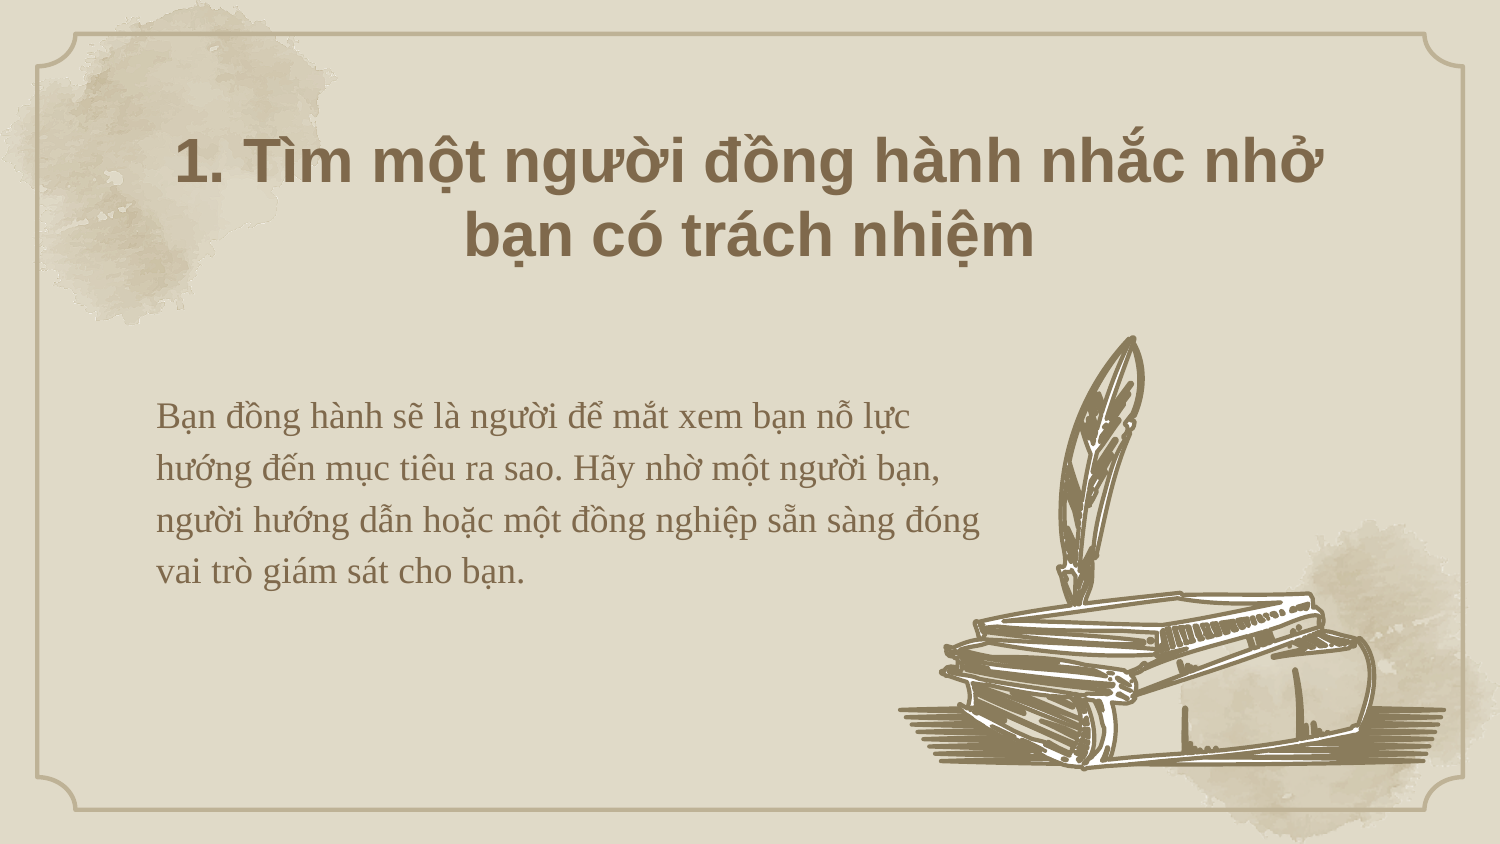

# 1. Tìm một người đồng hành nhắc nhở bạn có trách nhiệm

Bạn đồng hành sẽ là người để mắt xem bạn nỗ lực hướng đến mục tiêu ra sao. Hãy nhờ một người bạn, người hướng dẫn hoặc một đồng nghiệp sẵn sàng đóng vai trò giám sát cho bạn.